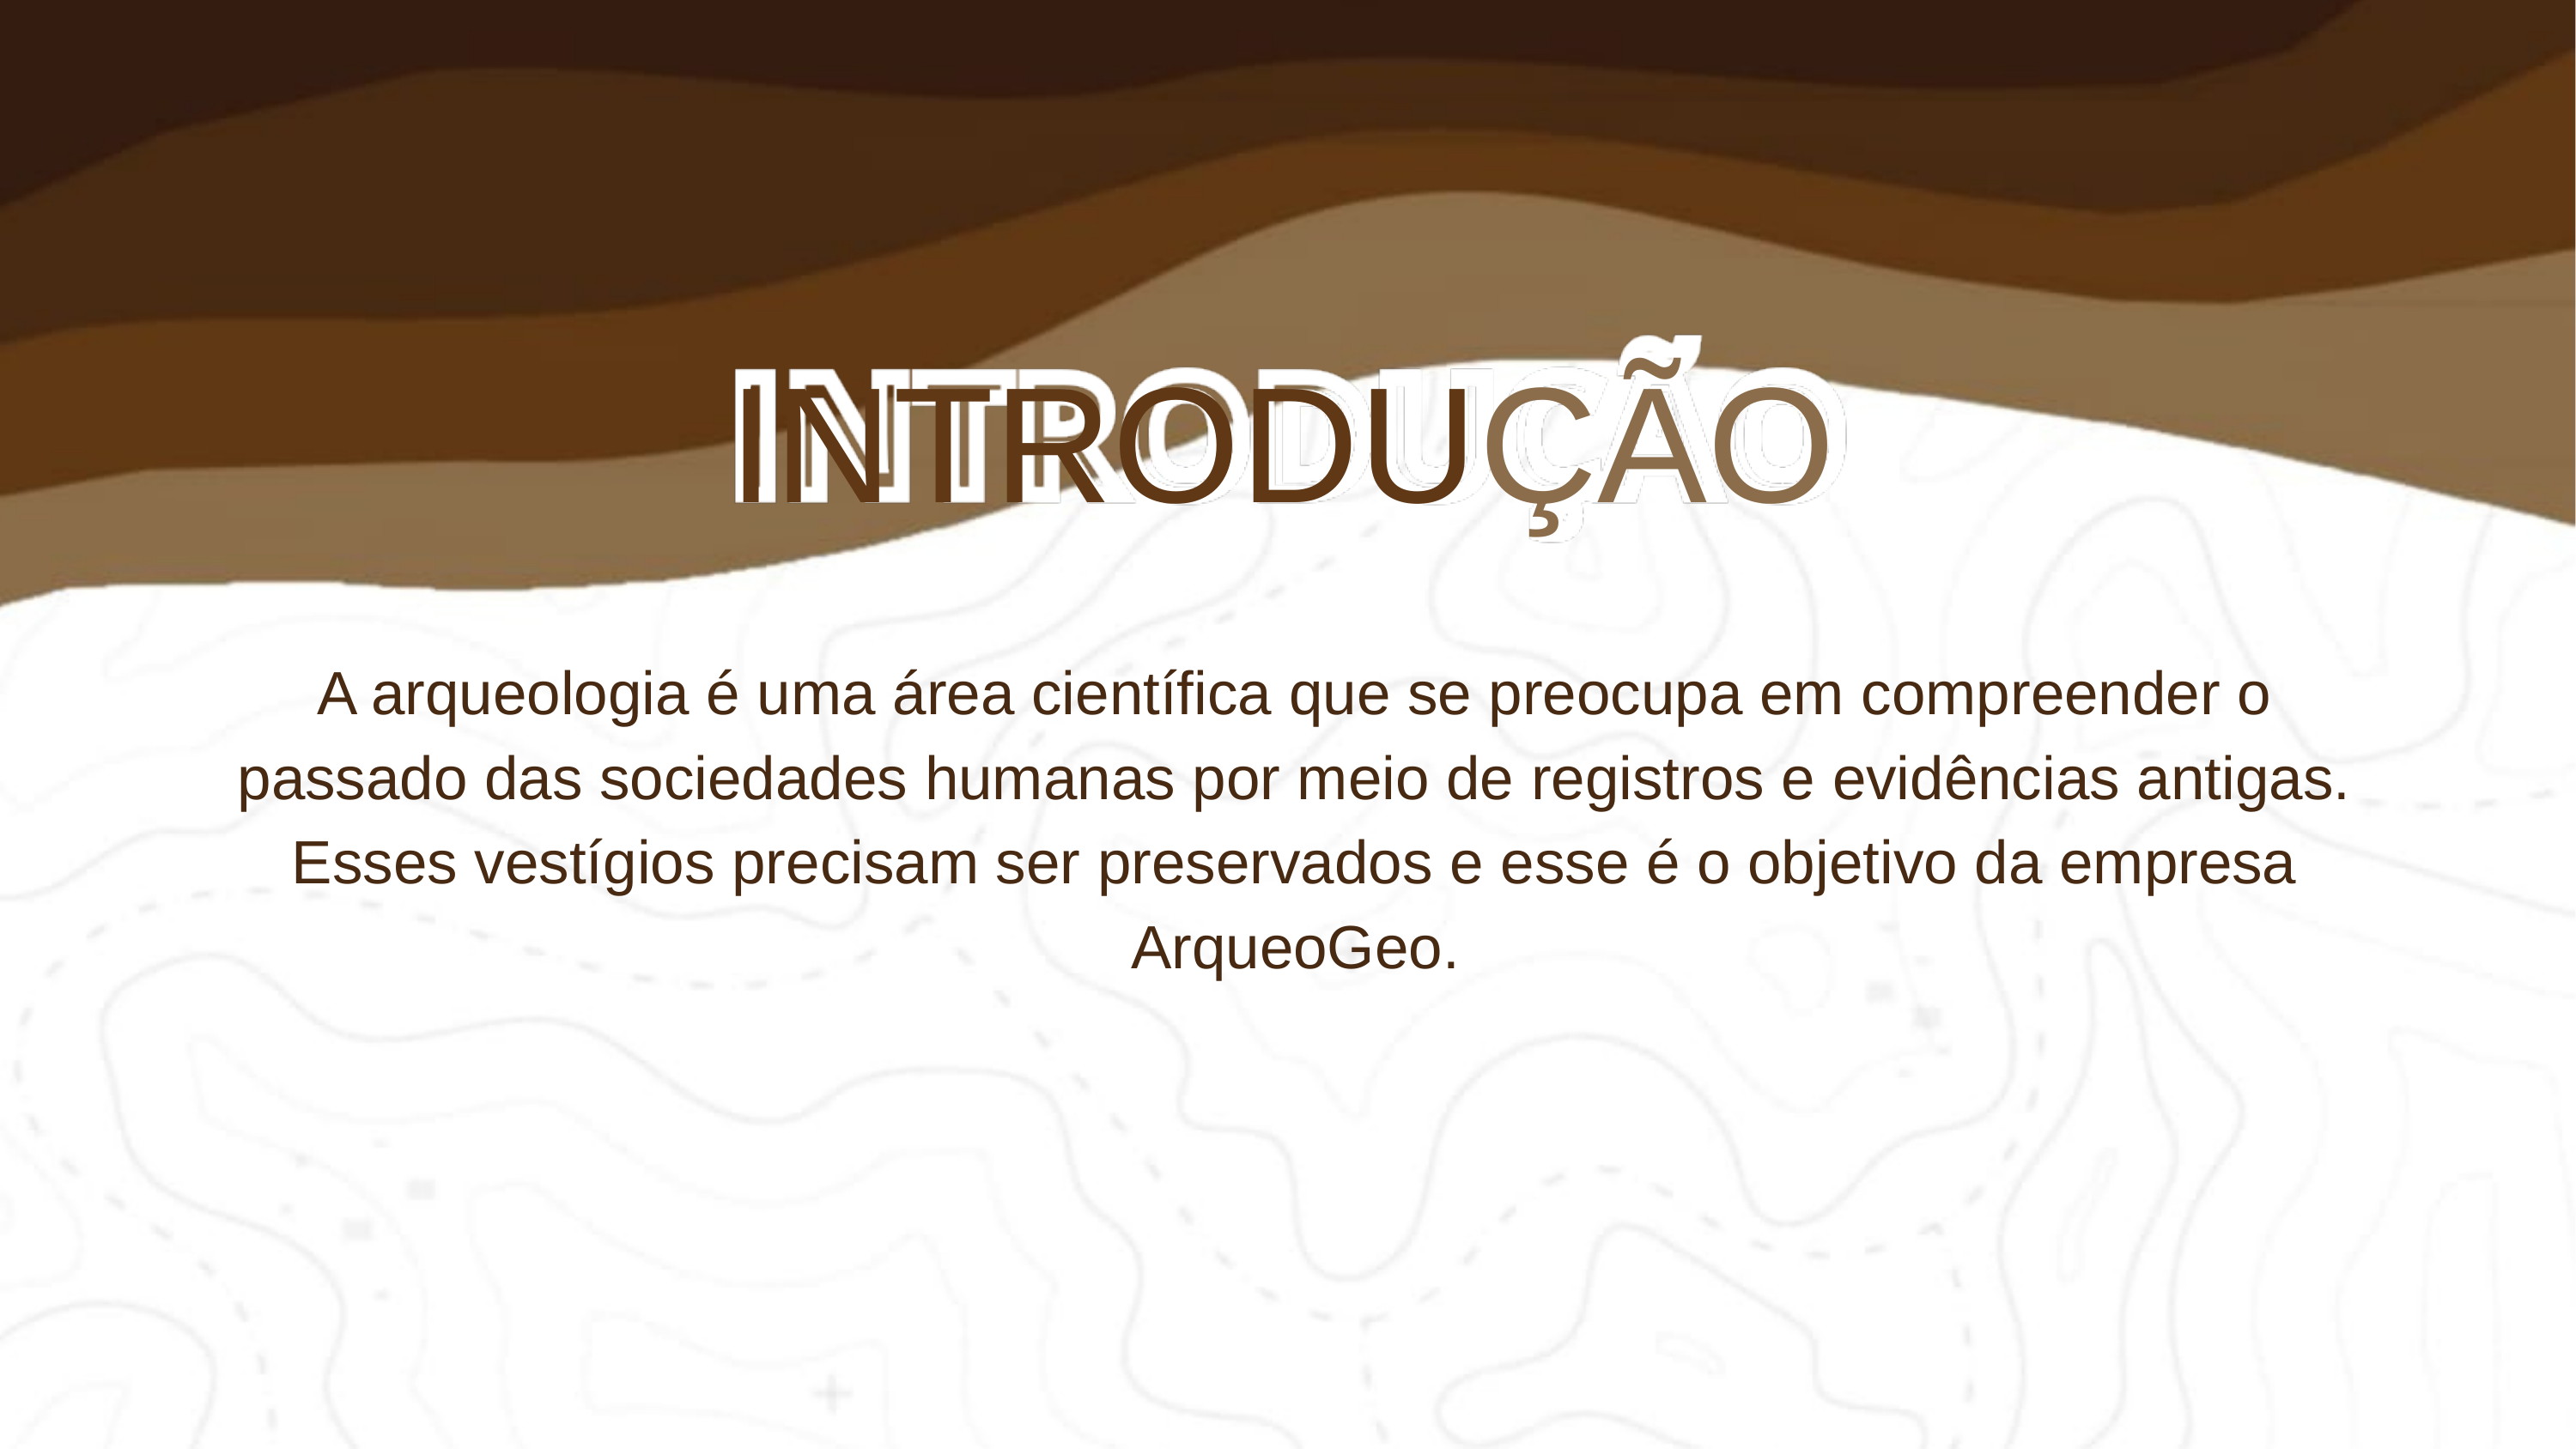

INTRODUÇÃO

A arqueologia é uma área científica que se preocupa em compreender o passado das sociedades humanas por meio de registros e evidências antigas. Esses vestígios precisam ser preservados e esse é o objetivo da empresa ArqueoGeo.